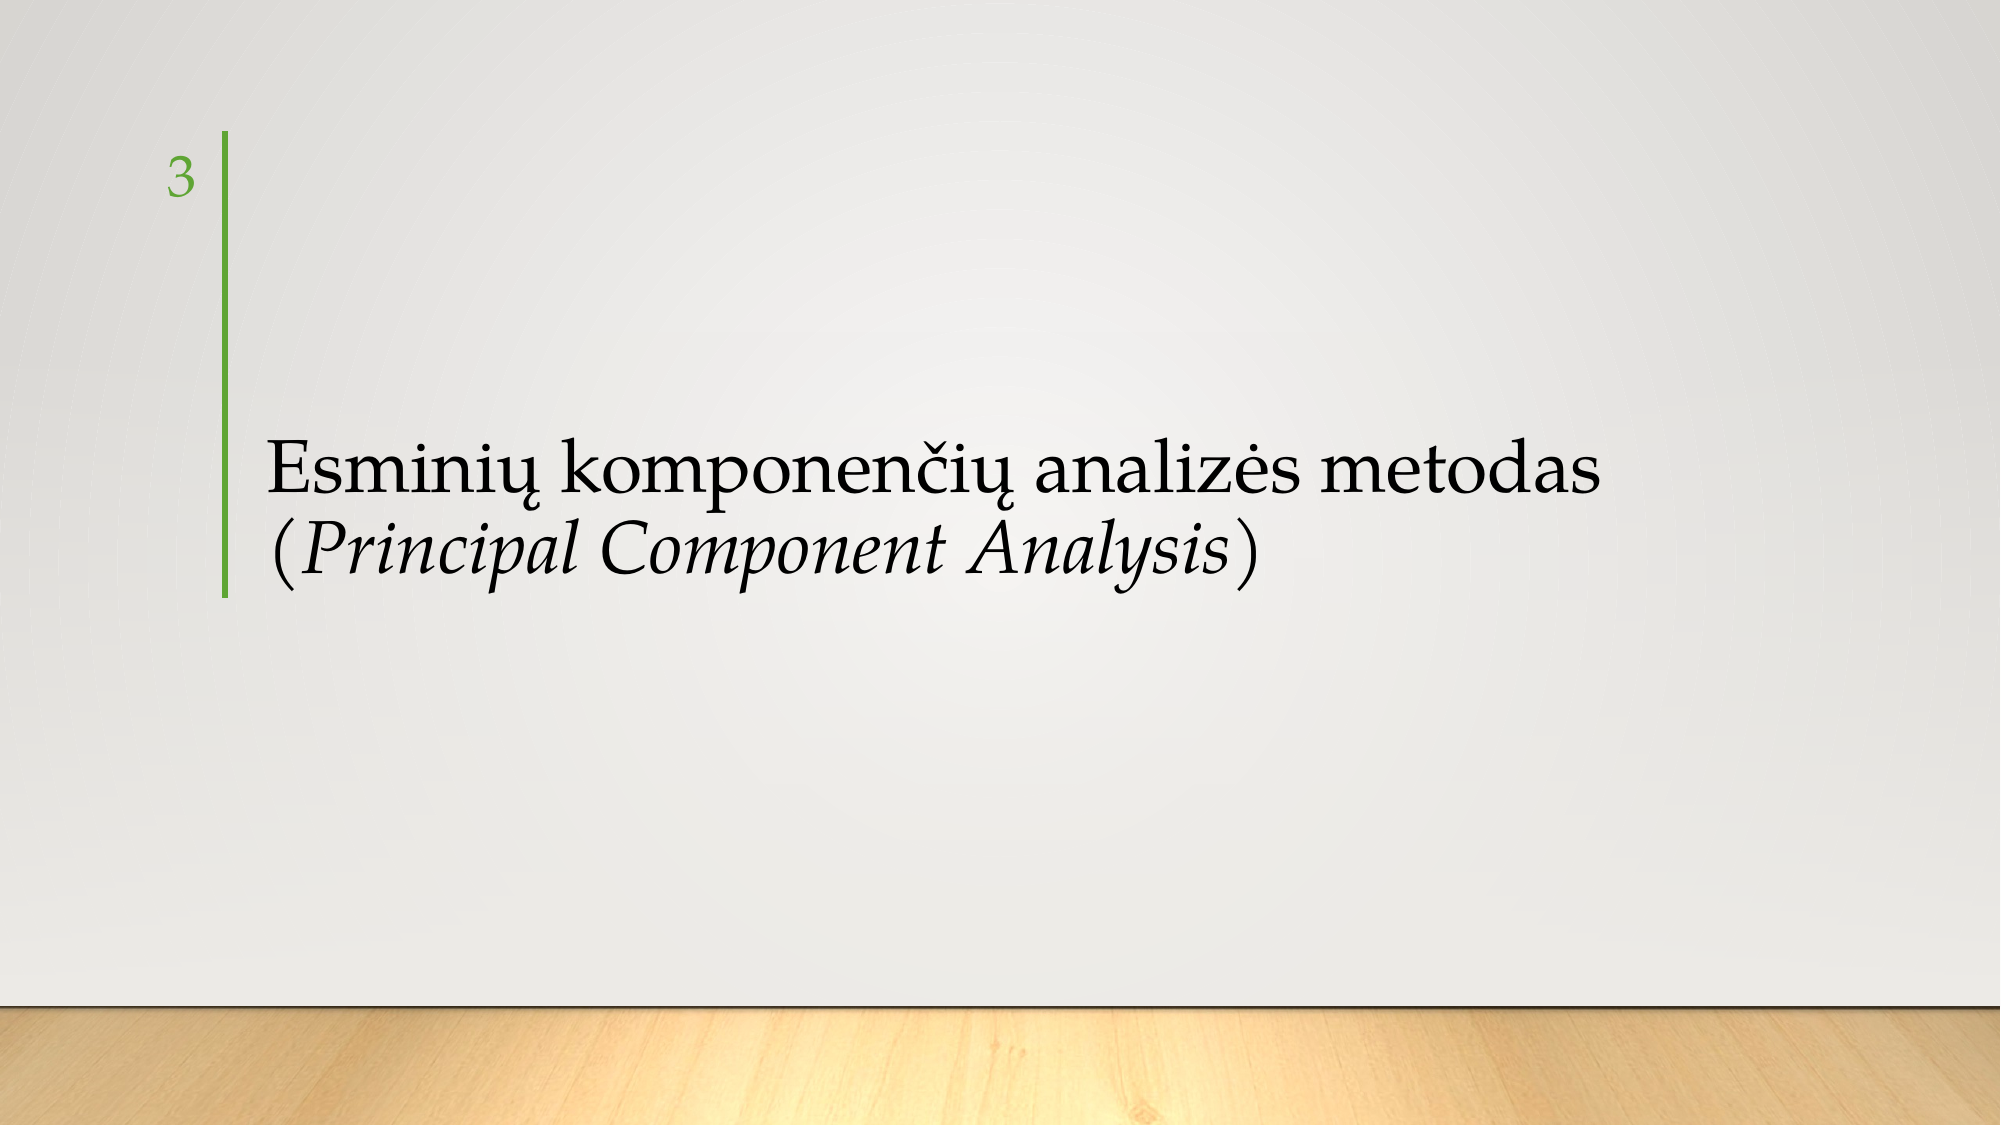

3
# Esminių komponenčių analizės metodas (Principal Component Analysis)